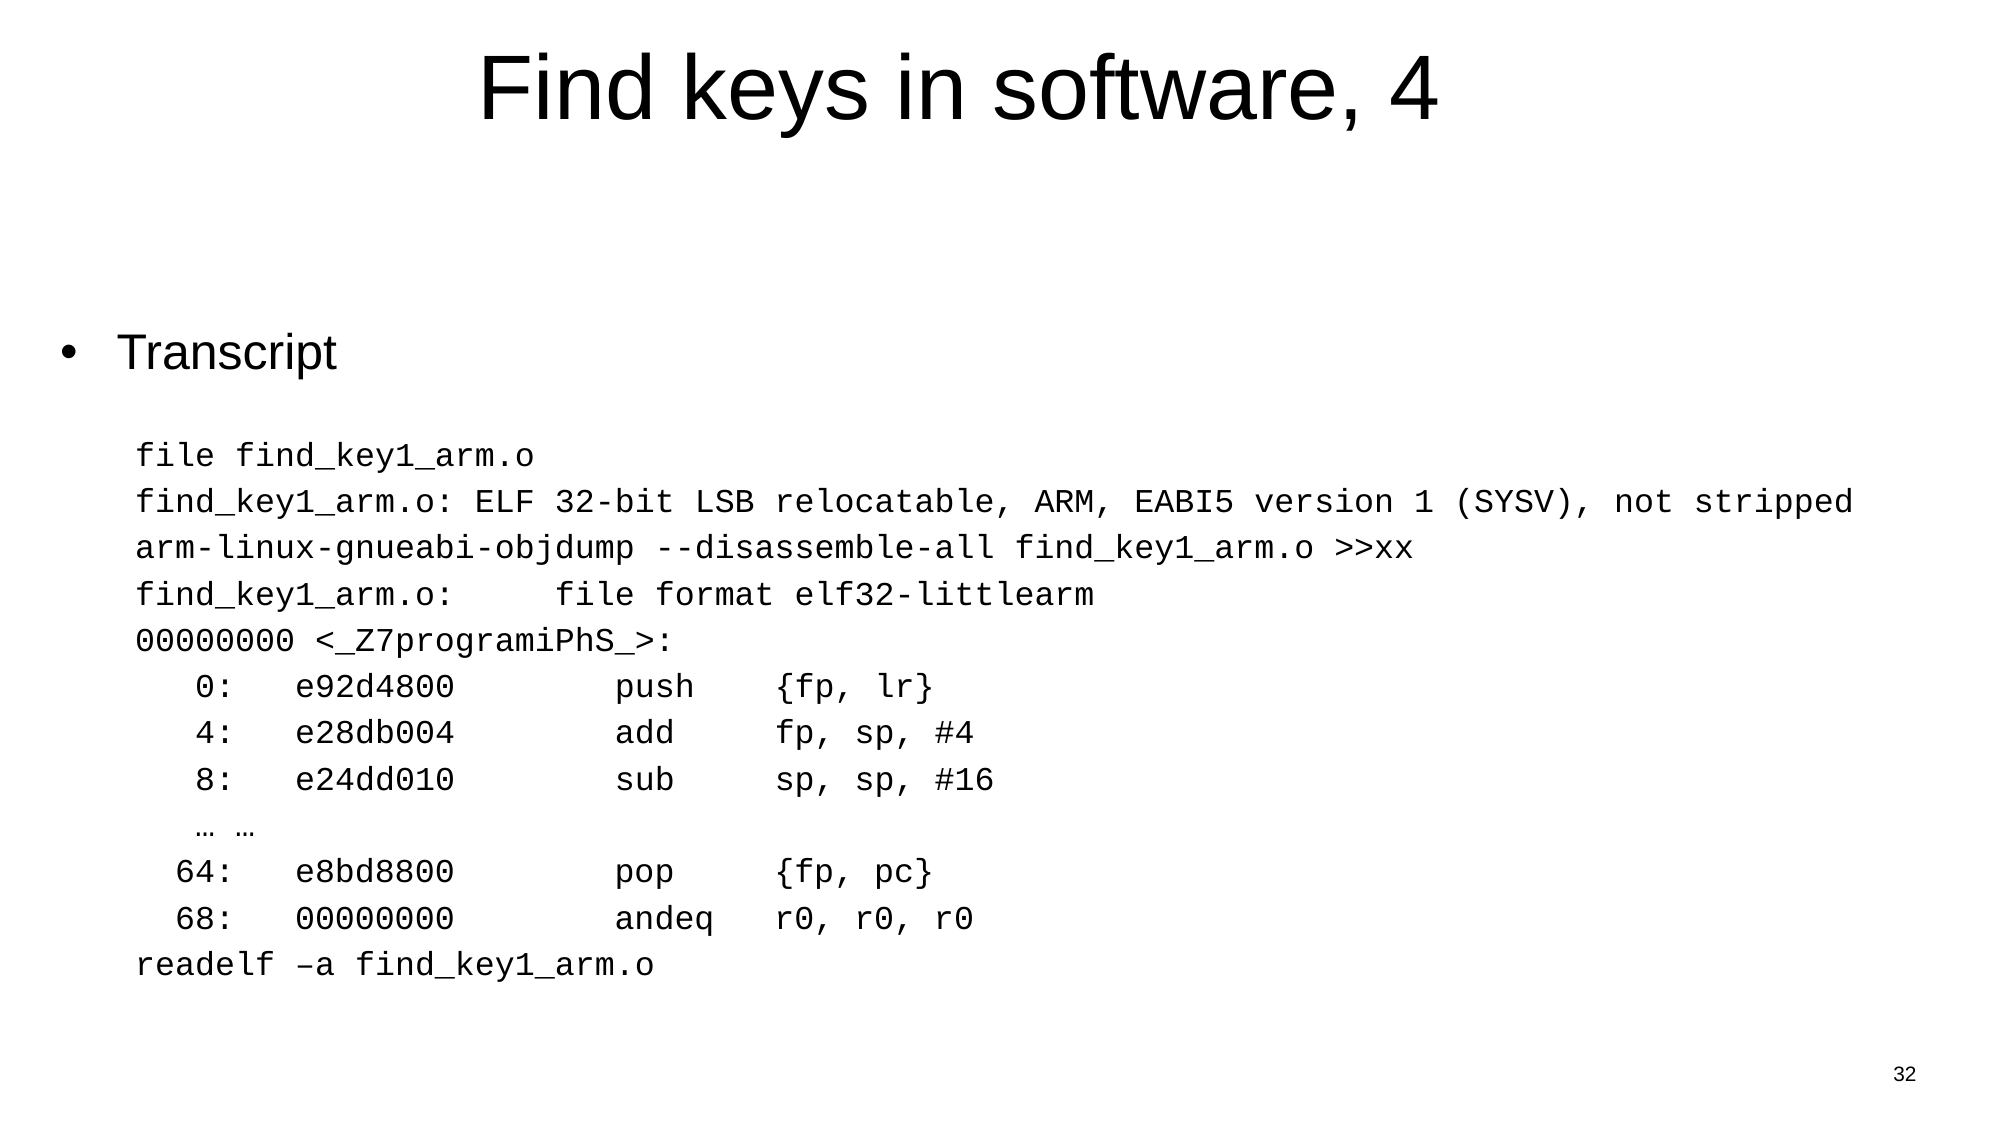

# Find keys in software, 4
Transcript

file find_key1_arm.o
find_key1_arm.o: ELF 32-bit LSB relocatable, ARM, EABI5 version 1 (SYSV), not stripped
arm-linux-gnueabi-objdump --disassemble-all find_key1_arm.o >>xx
find_key1_arm.o:     file format elf32-littlearm
00000000 <_Z7programiPhS_>:
   0:   e92d4800        push    {fp, lr}
   4:   e28db004        add     fp, sp, #4
   8:   e24dd010        sub     sp, sp, #16
   … …
  64:   e8bd8800        pop     {fp, pc}
  68:   00000000        andeq   r0, r0, r0
readelf –a find_key1_arm.o

32